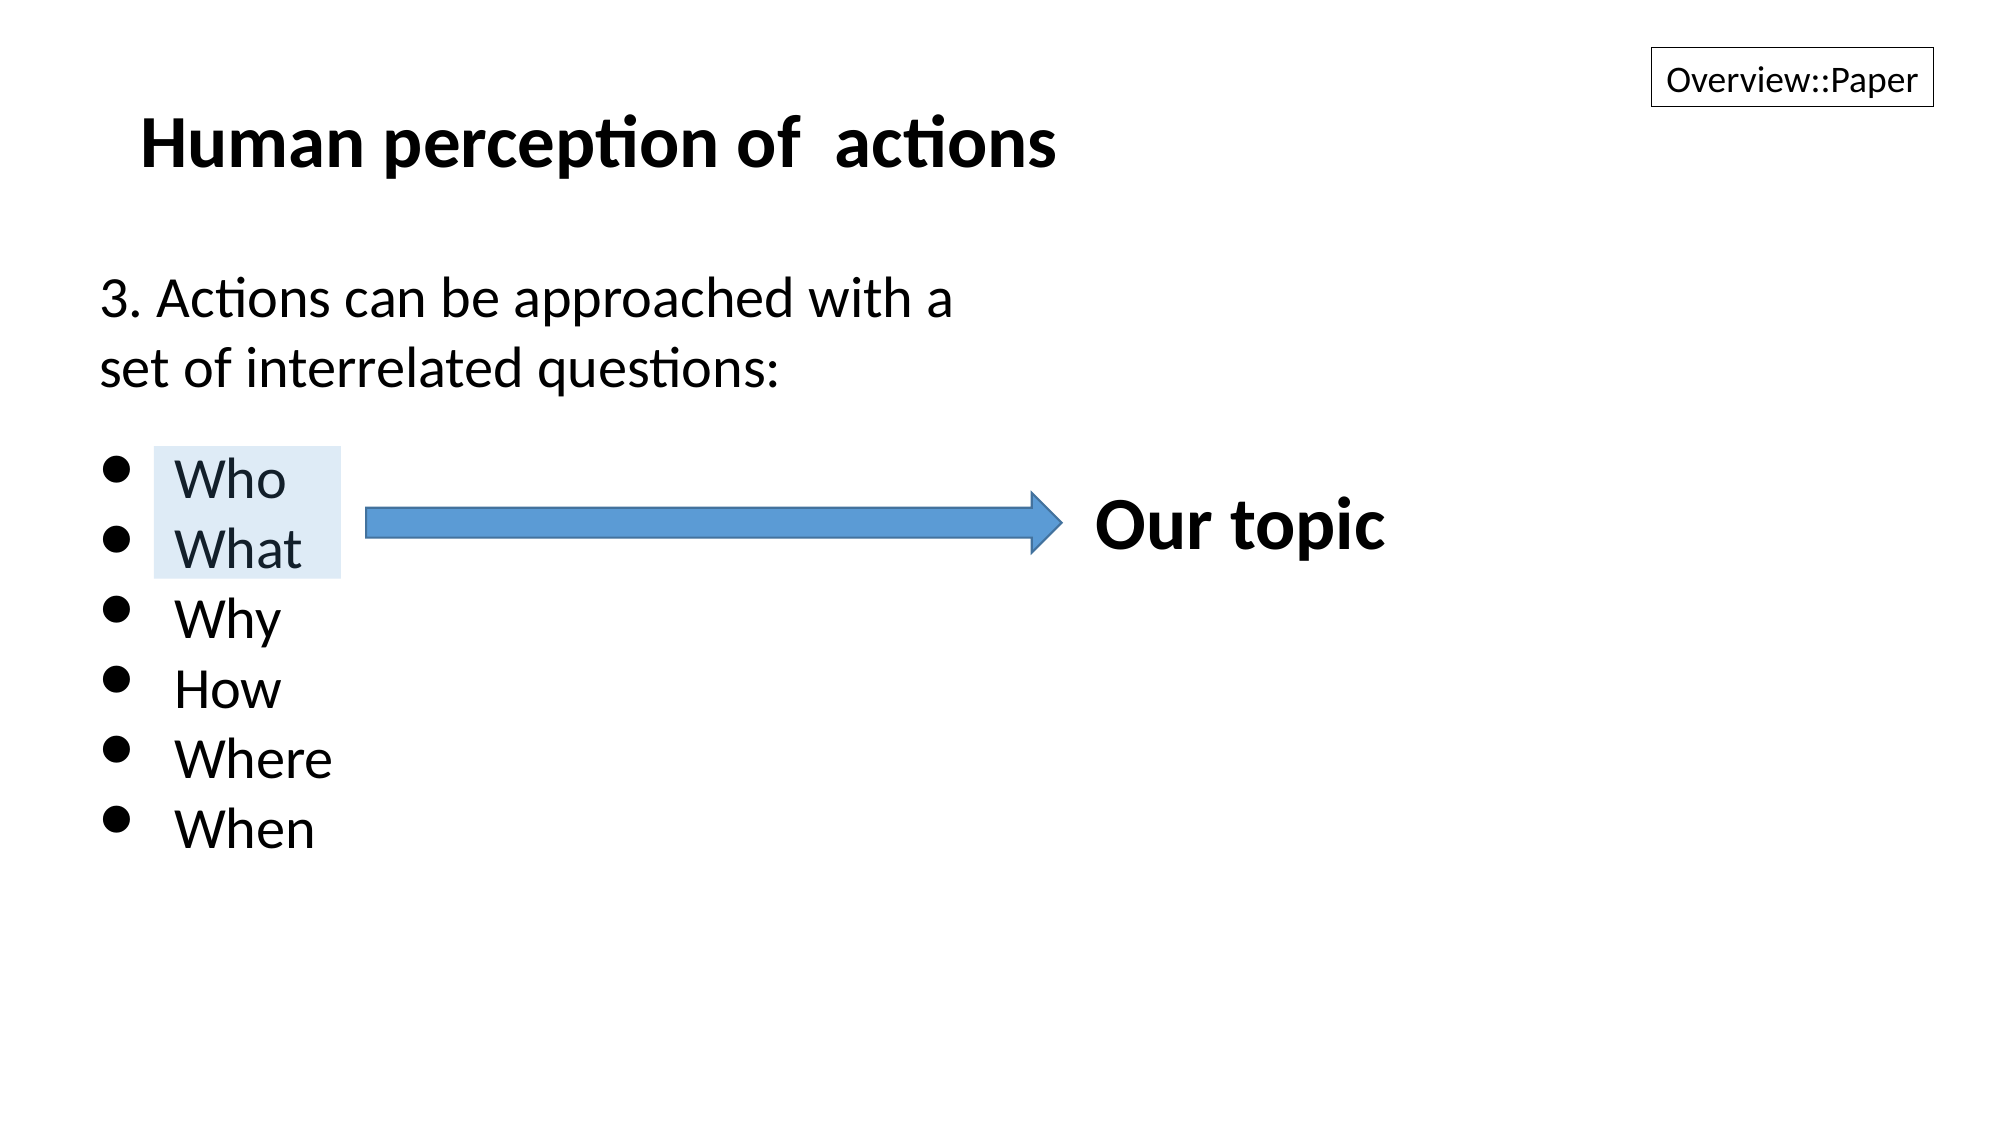

Overview::Paper
Human perception of  actions
3. Actions can be approached with a set of interrelated questions:
Who
What
Why
How
Where
When

Our topic